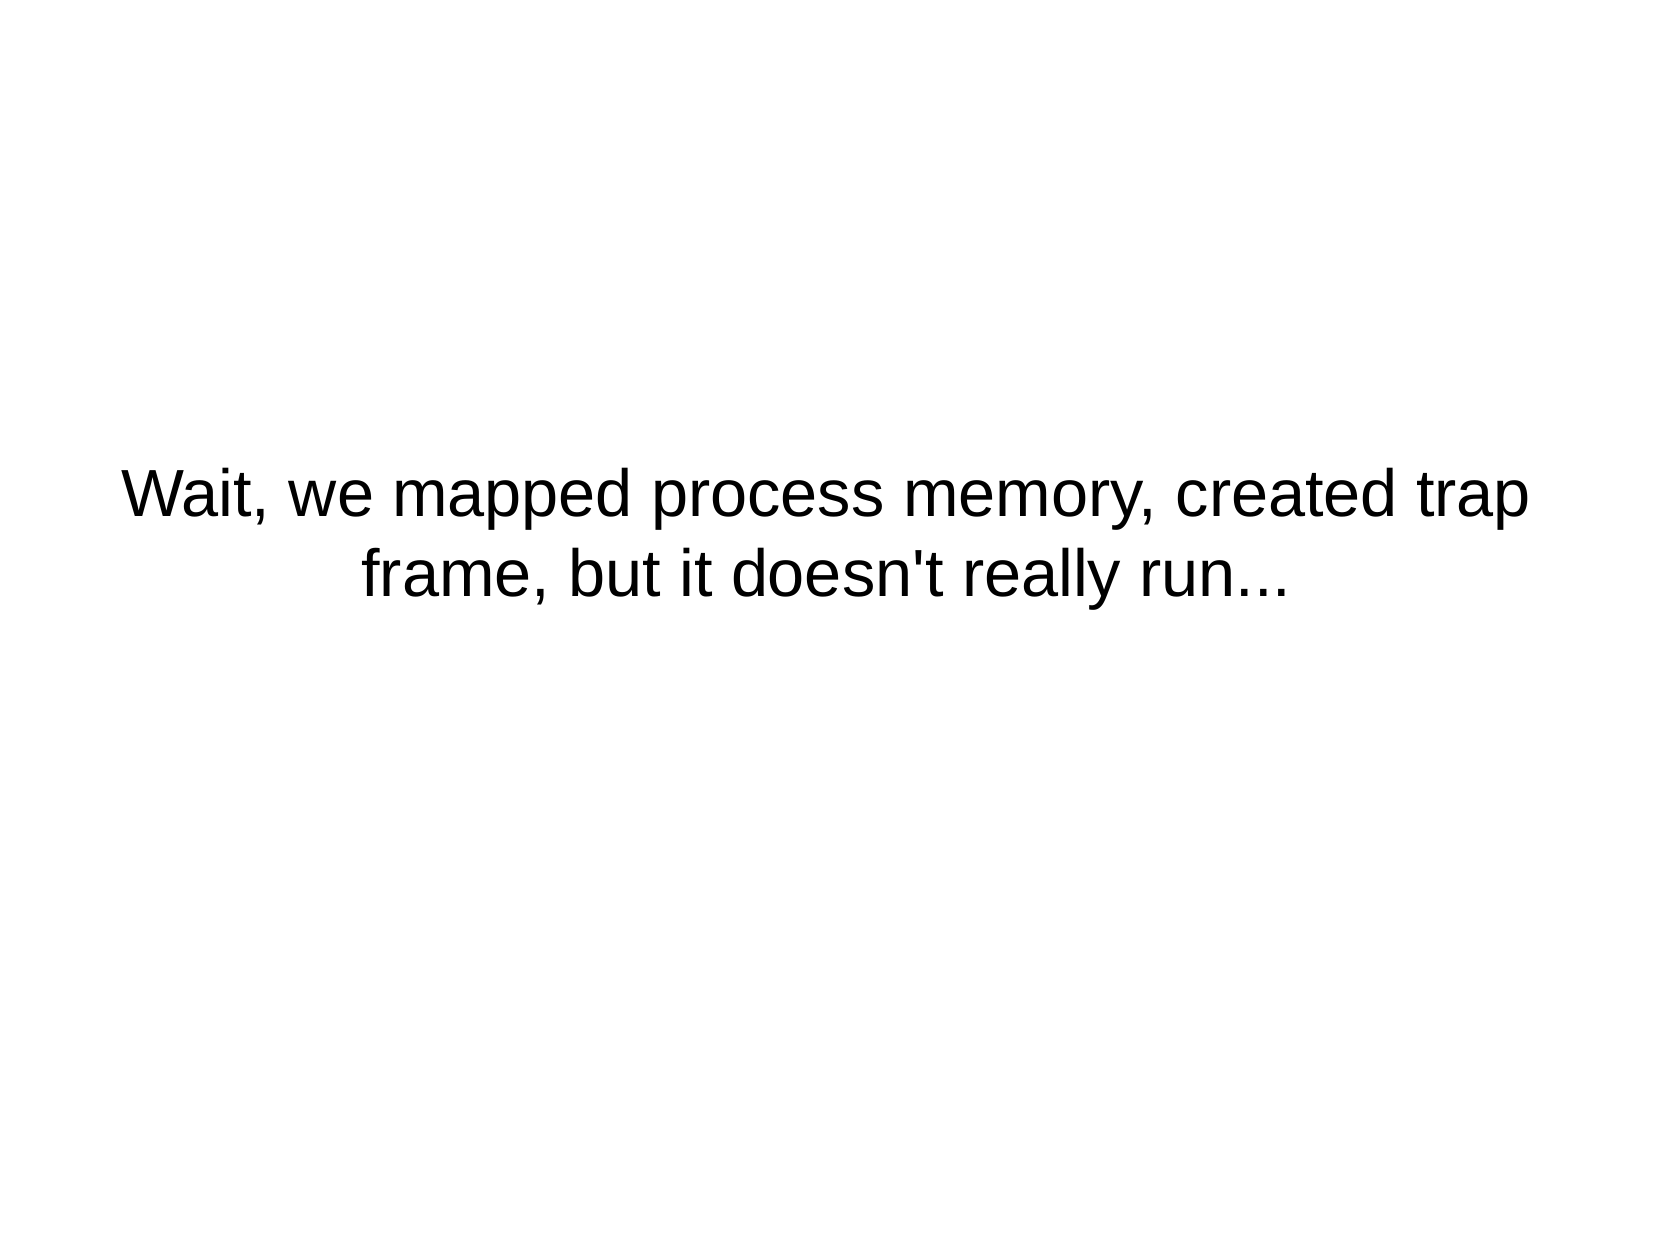

Wait, we mapped process memory, created trap frame, but it doesn't really run...